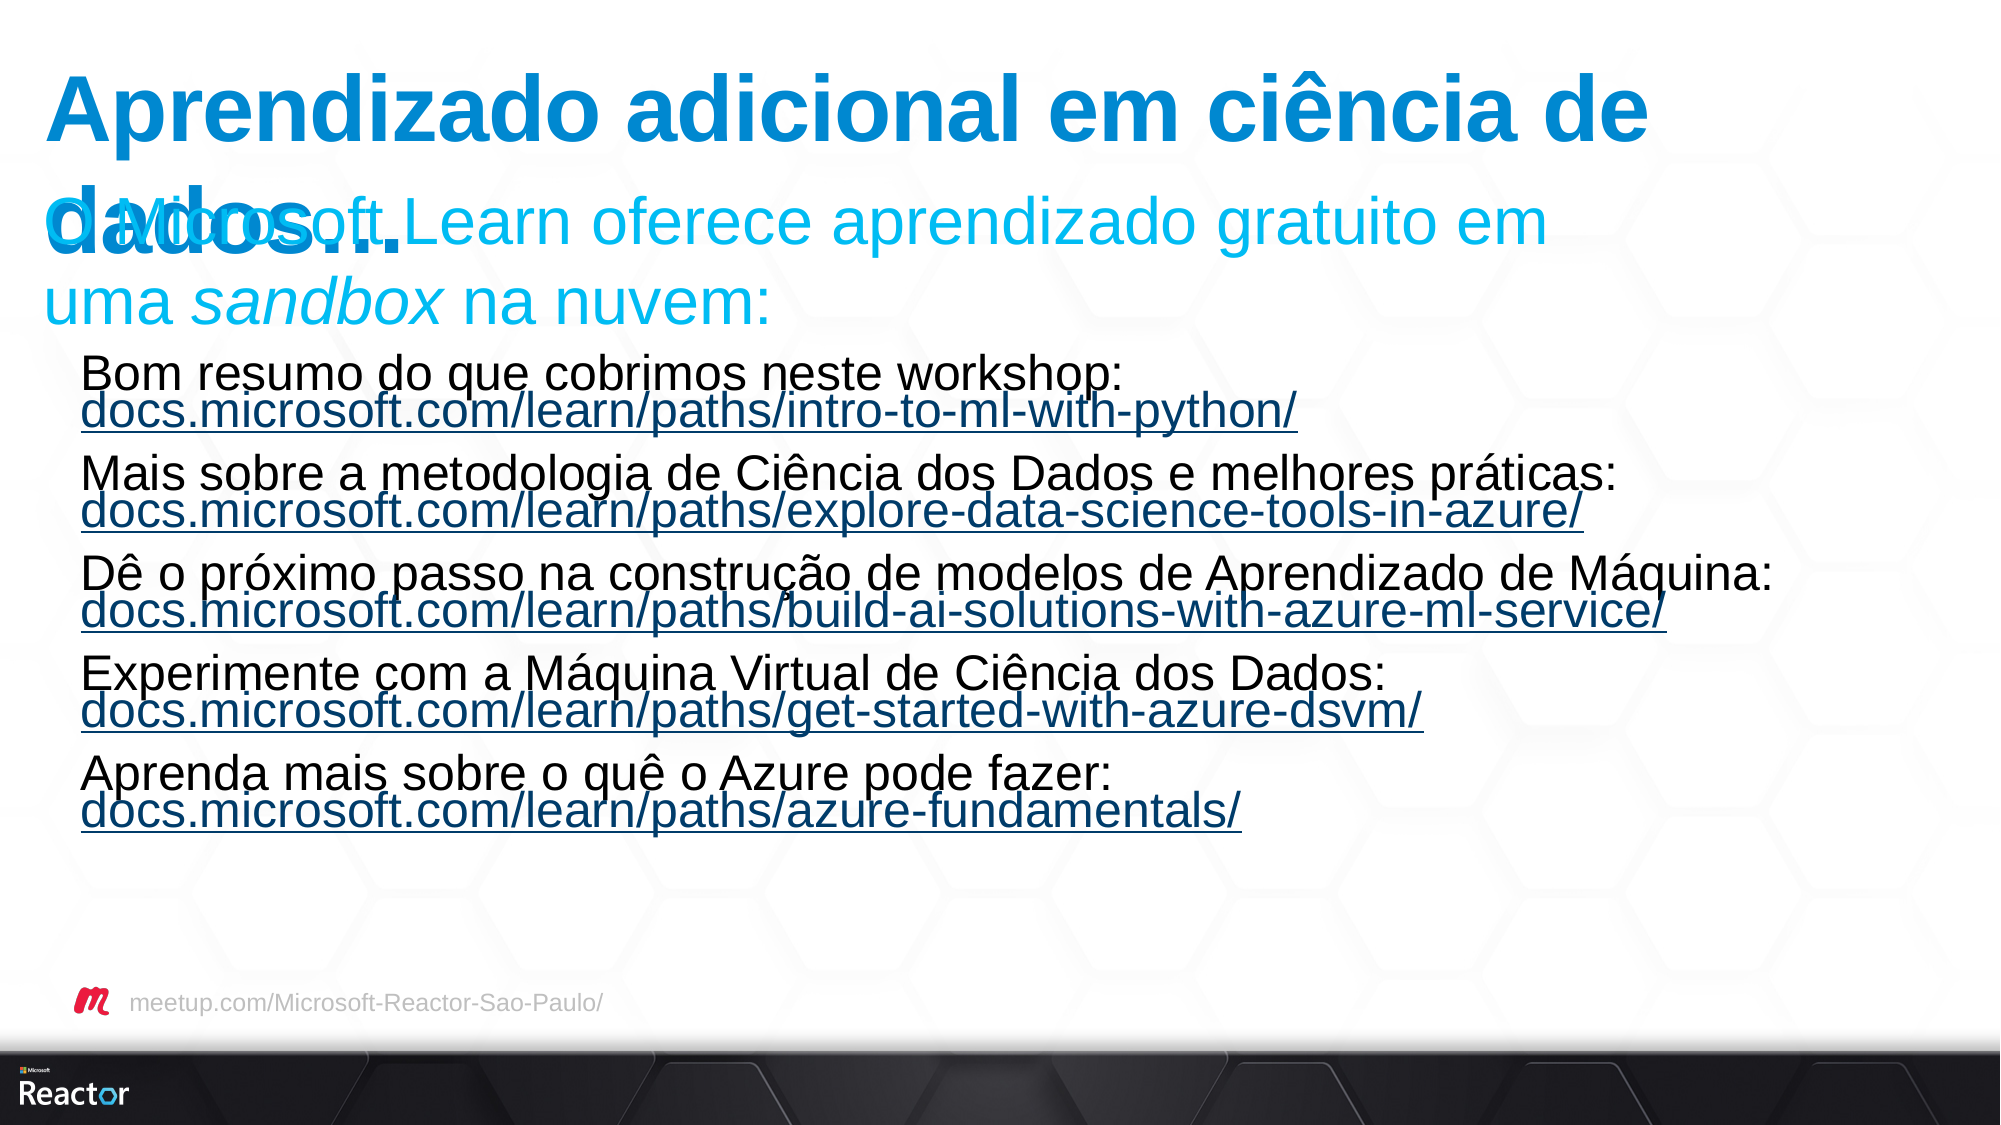

# Aprendizado adicional em ciência de dados…
O Microsoft Learn oferece aprendizado gratuito em uma sandbox na nuvem:
Bom resumo do que cobrimos neste workshop:
docs.microsoft.com/learn/paths/intro-to-ml-with-python/
Mais sobre a metodologia de Ciência dos Dados e melhores práticas:
docs.microsoft.com/learn/paths/explore-data-science-tools-in-azure/
Dê o próximo passo na construção de modelos de Aprendizado de Máquina:
docs.microsoft.com/learn/paths/build-ai-solutions-with-azure-ml-service/
Experimente com a Máquina Virtual de Ciência dos Dados:
docs.microsoft.com/learn/paths/get-started-with-azure-dsvm/
Aprenda mais sobre o quê o Azure pode fazer:
docs.microsoft.com/learn/paths/azure-fundamentals/